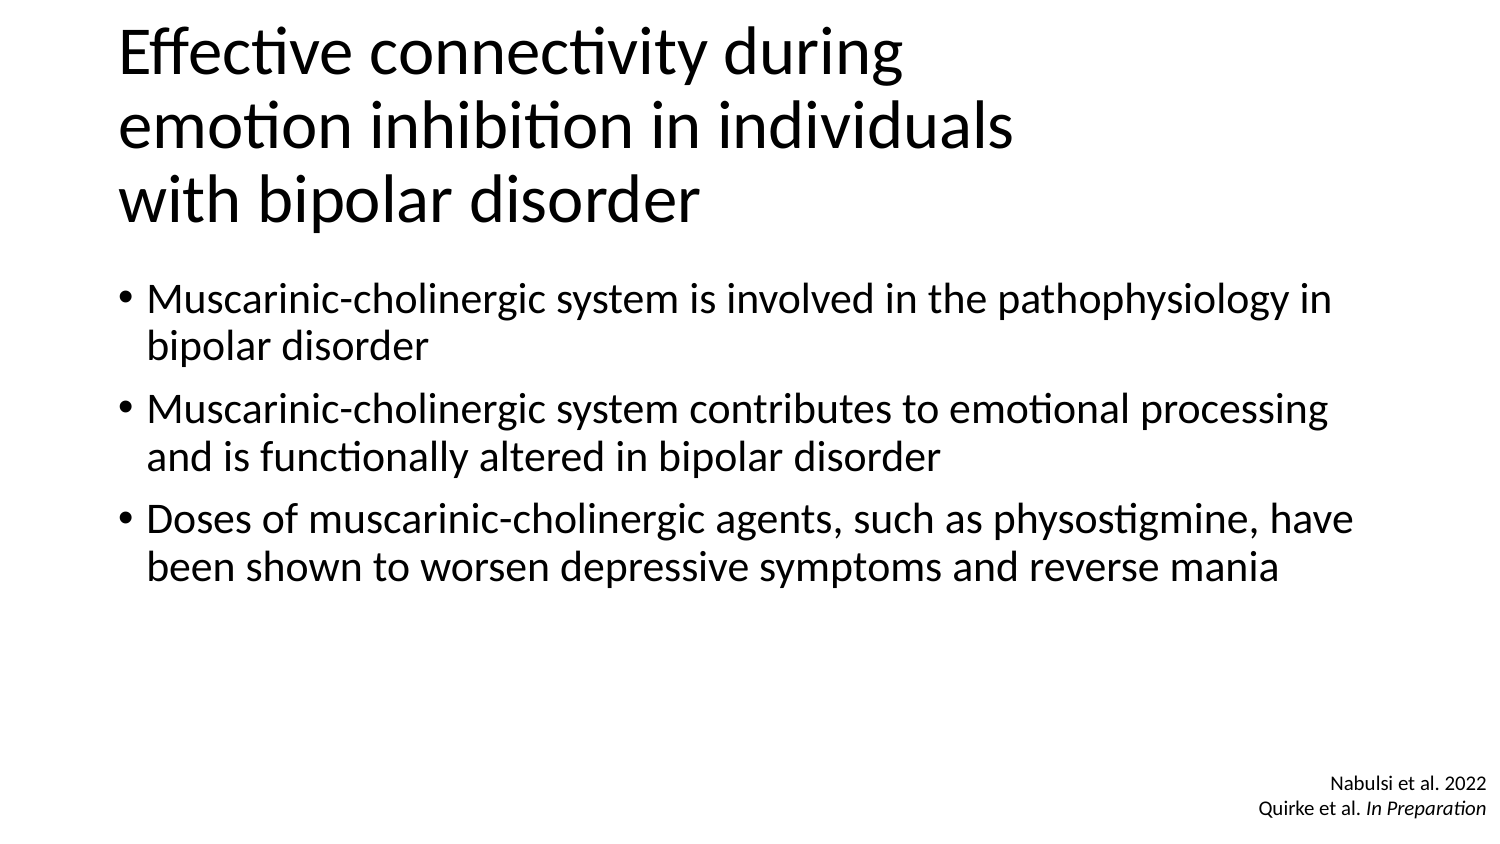

# Effective connectivity during emotion inhibition in individuals with bipolar disorder
Muscarinic-cholinergic system is involved in the pathophysiology in bipolar disorder
Muscarinic-cholinergic system contributes to emotional processing and is functionally altered in bipolar disorder
Doses of muscarinic-cholinergic agents, such as physostigmine, have been shown to worsen depressive symptoms and reverse mania
Nabulsi et al. 2022
Quirke et al. In Preparation